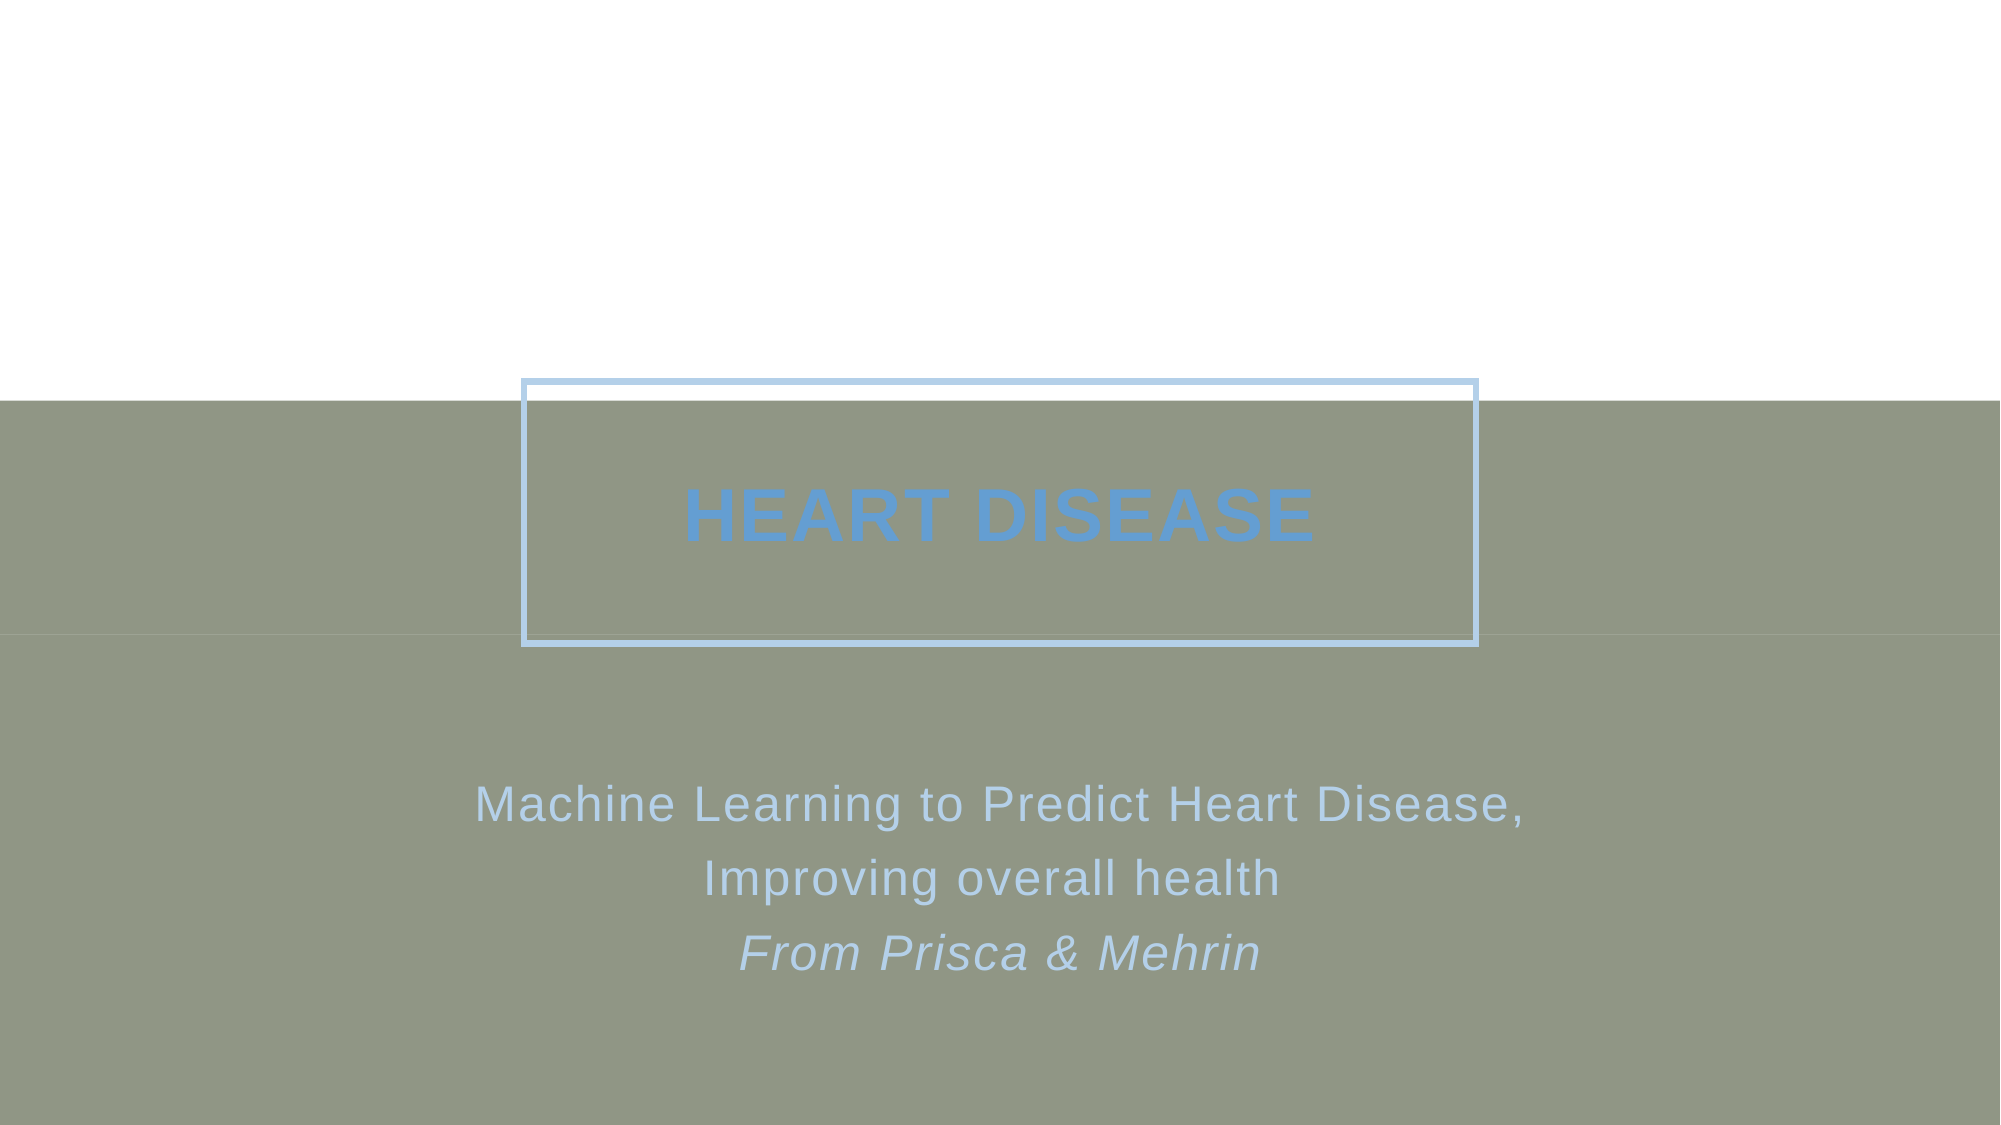

# Heart Disease
Machine Learning to Predict Heart Disease,
Improving overall health
From Prisca & Mehrin